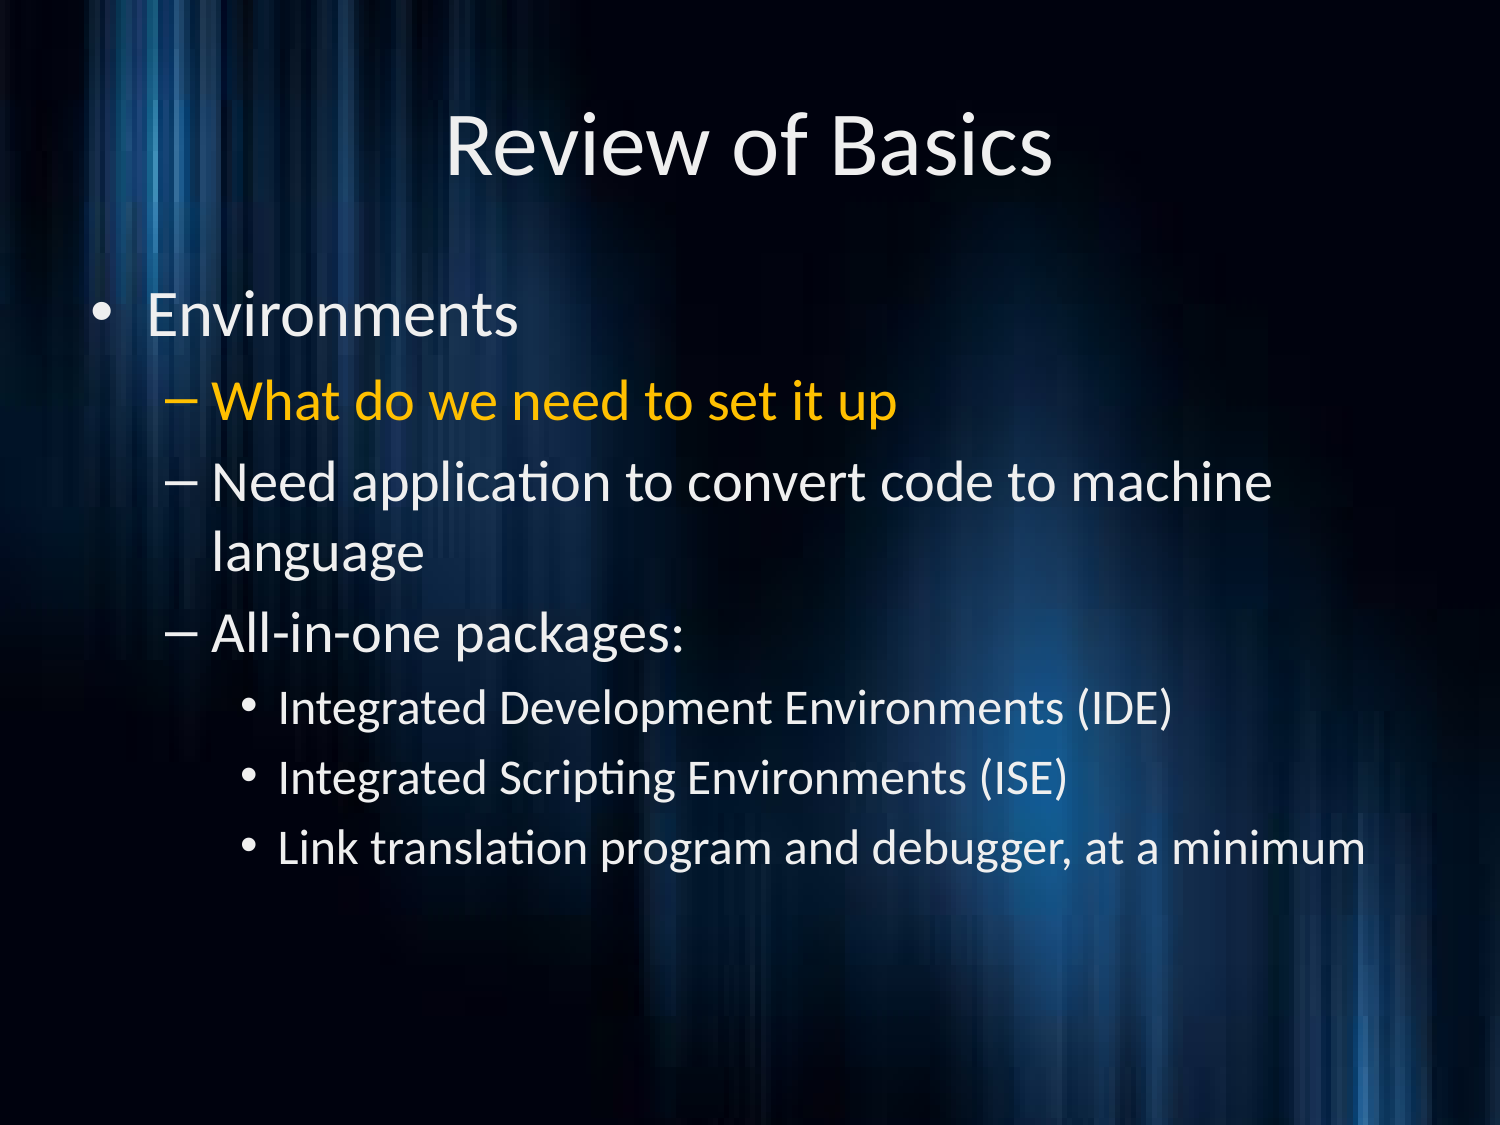

# Review of Basics
Environments
What do we need to set it up
Need application to convert code to machine language
All-in-one packages:
Integrated Development Environments (IDE)
Integrated Scripting Environments (ISE)
Link translation program and debugger, at a minimum